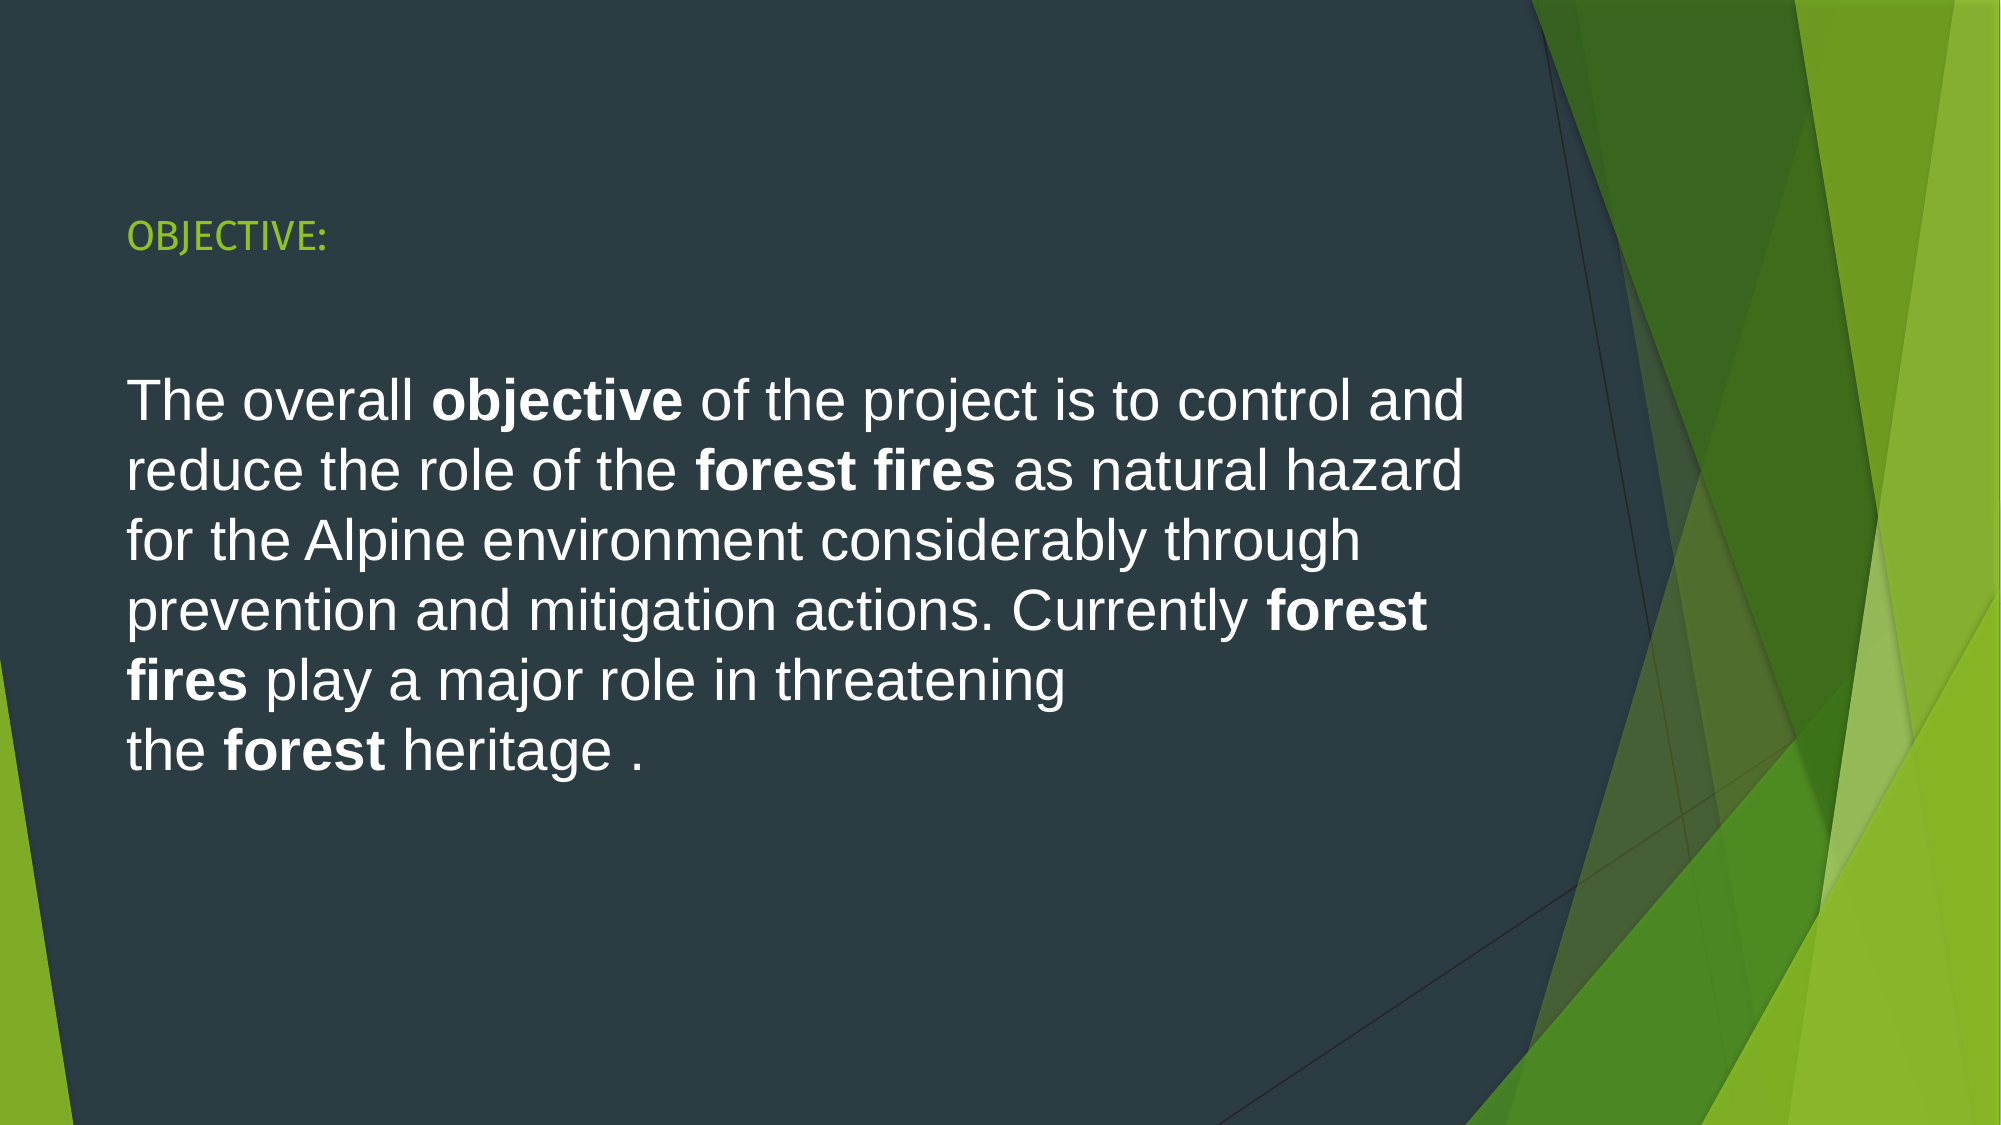

# OBJECTIVE:OBJECTOBO IVE:
The overall objective of the project is to control and reduce the role of the forest fires as natural hazard for the Alpine environment considerably through prevention and mitigation actions. Currently forest fires play a major role in threatening the forest heritage .